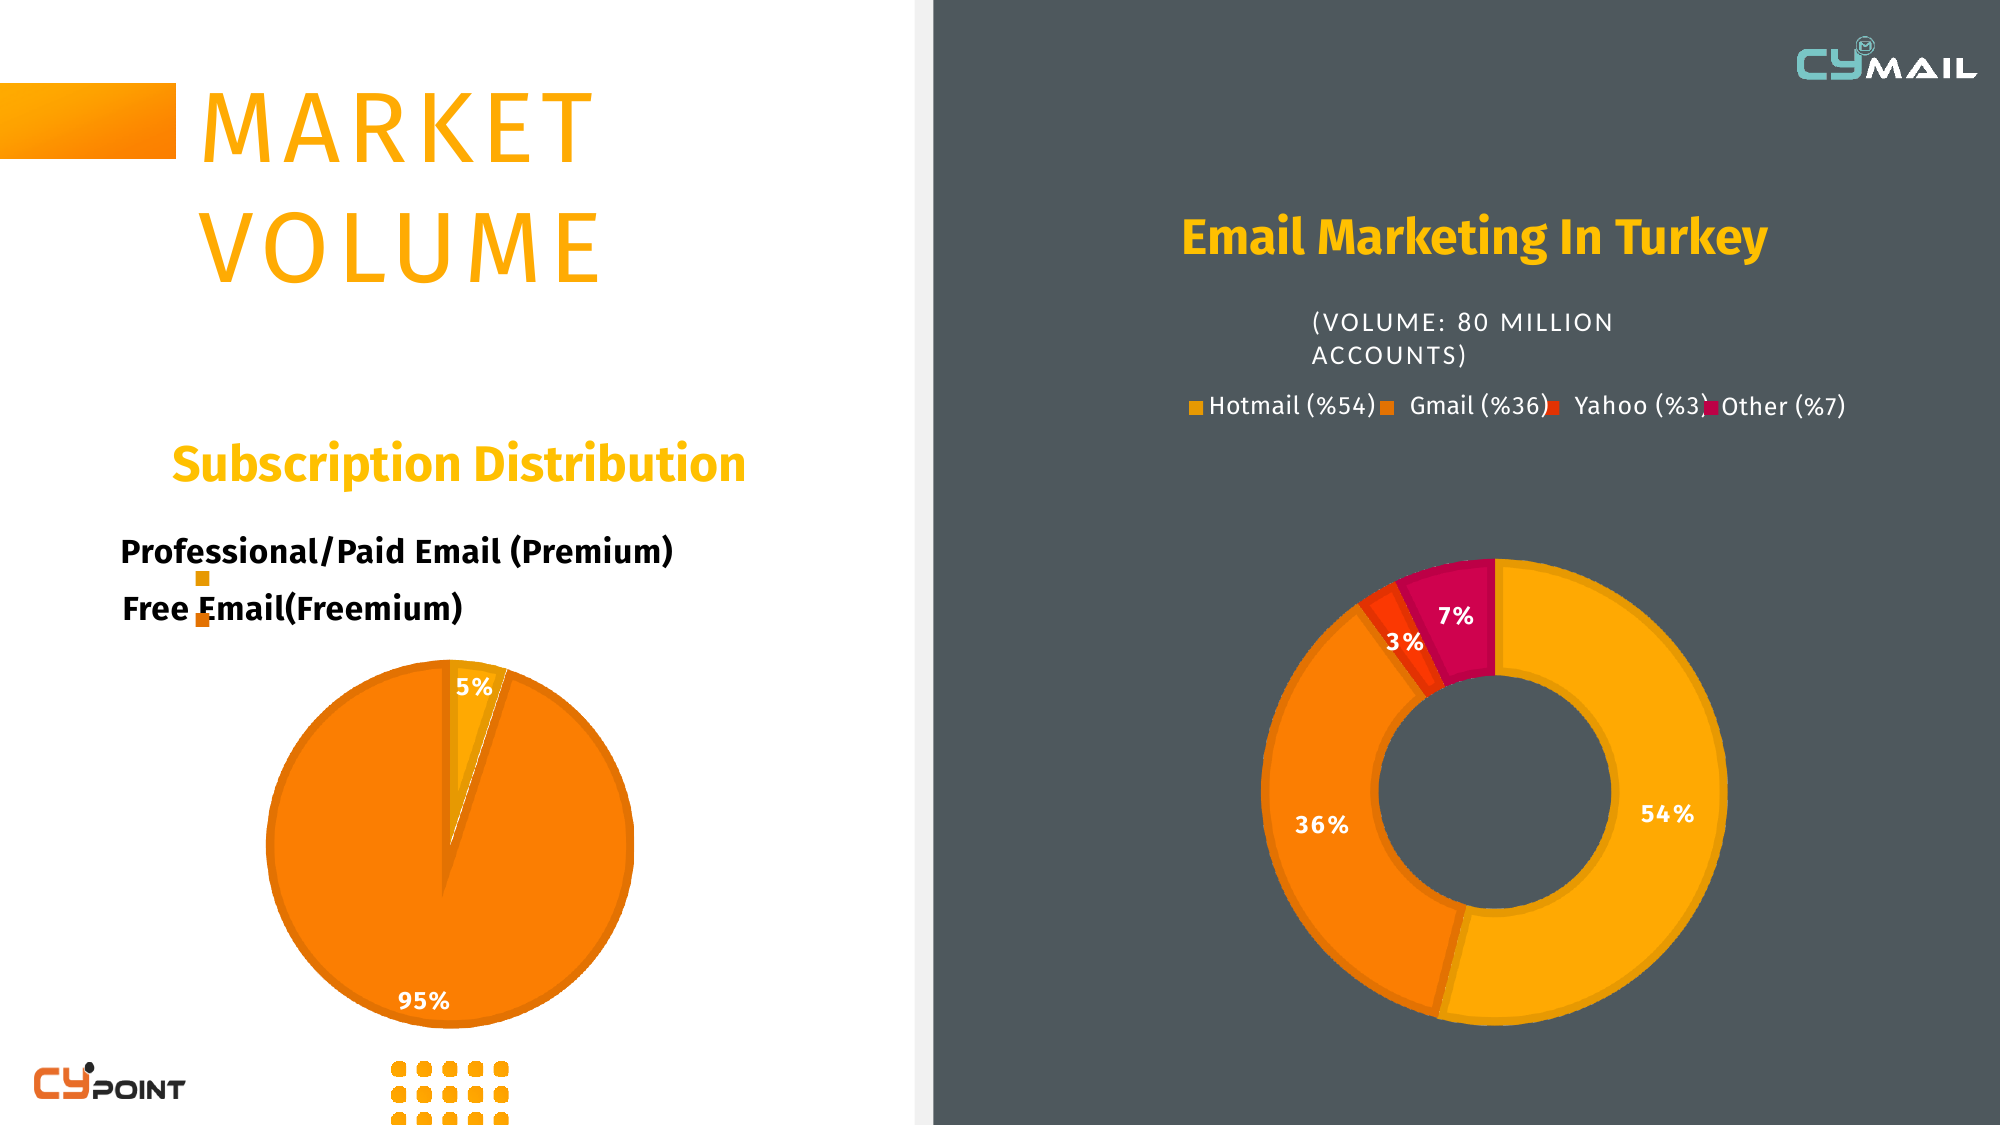

# MARKET VOLUME

Email Marketing In Turkey
(VOLUME: 80 MILLION ACCOUNTS)
Hotmail (%54)    Gmail (%36)   Yahoo (%3)
Other (%7)

Subscription Distribution
Professional/Paid Email (Premium)
Free Email(Freemium)

7%
3%

5%
54%
36%
95%